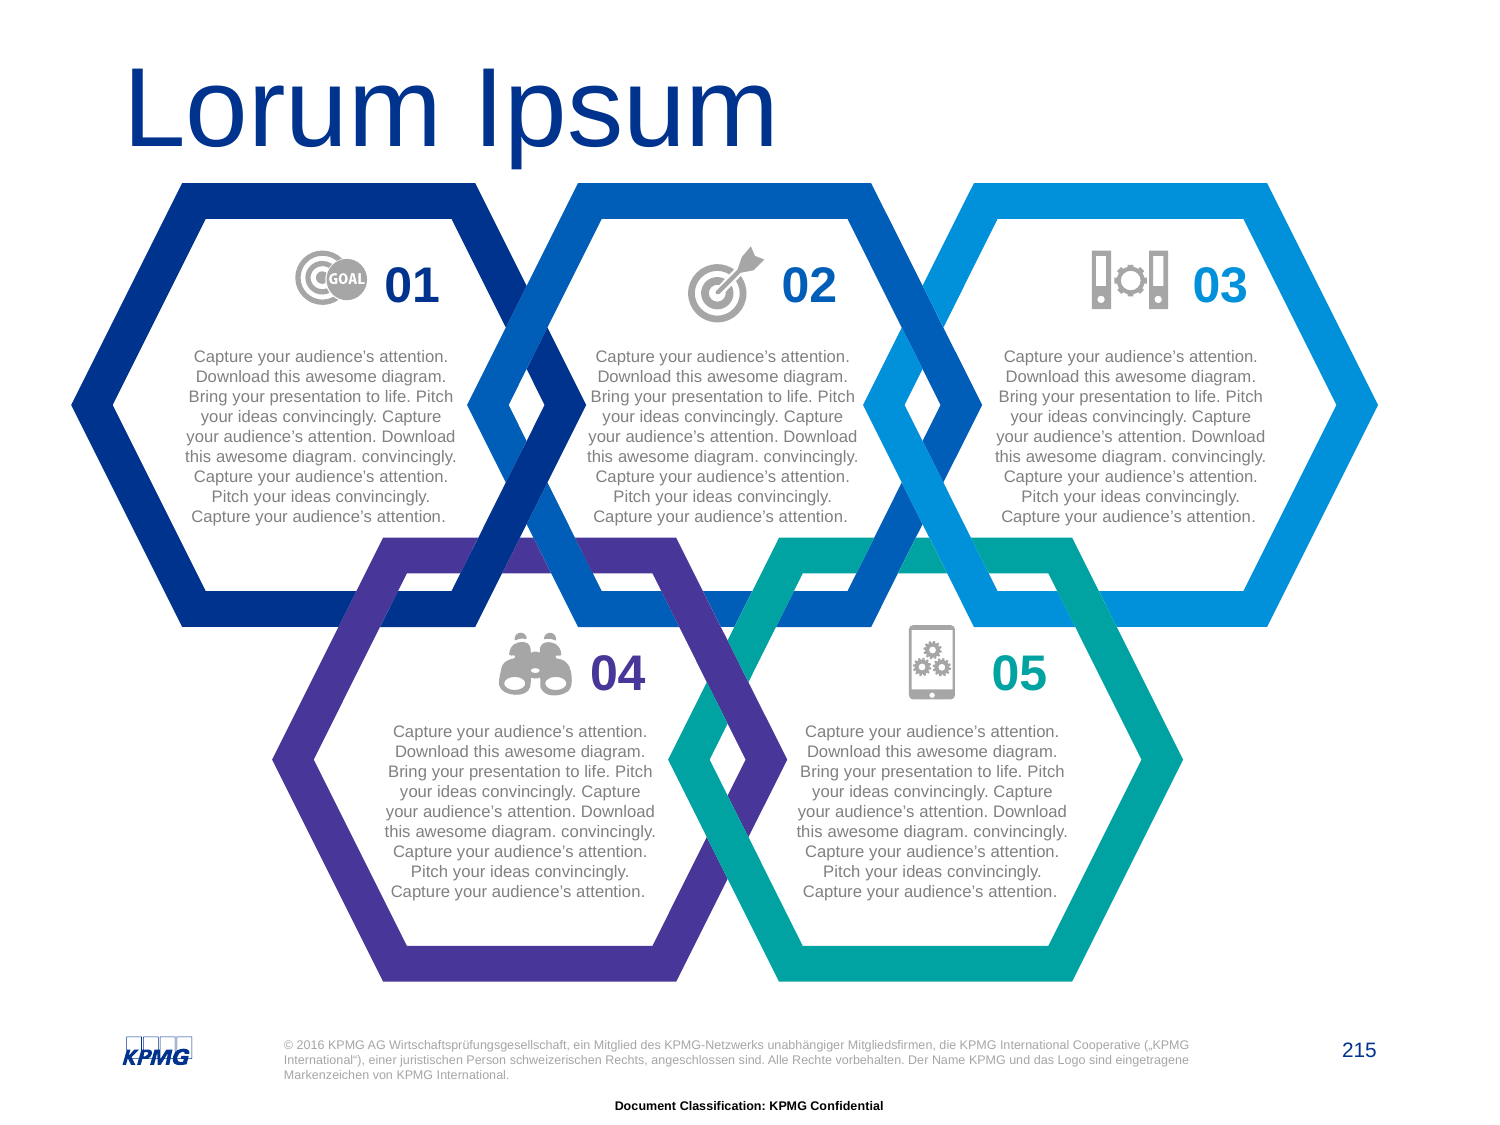

# Lorum Ipsum

01
Capture your audience’s attention. Download this awesome diagram. Bring your presentation to life. Pitch your ideas convincingly. Capture your audience’s attention. Download this awesome diagram. convincingly. Capture your audience’s attention. Pitch your ideas convincingly. Capture your audience’s attention.
02
Capture your audience’s attention. Download this awesome diagram. Bring your presentation to life. Pitch your ideas convincingly. Capture your audience’s attention. Download this awesome diagram. convincingly. Capture your audience’s attention. Pitch your ideas convincingly. Capture your audience’s attention.
03
Capture your audience’s attention. Download this awesome diagram. Bring your presentation to life. Pitch your ideas convincingly. Capture your audience’s attention. Download this awesome diagram. convincingly. Capture your audience’s attention. Pitch your ideas convincingly. Capture your audience’s attention.

04
Capture your audience’s attention. Download this awesome diagram. Bring your presentation to life. Pitch your ideas convincingly. Capture your audience’s attention. Download this awesome diagram. convincingly. Capture your audience’s attention. Pitch your ideas convincingly. Capture your audience’s attention.
05
Capture your audience’s attention. Download this awesome diagram. Bring your presentation to life. Pitch your ideas convincingly. Capture your audience’s attention. Download this awesome diagram. convincingly. Capture your audience’s attention. Pitch your ideas convincingly. Capture your audience’s attention.